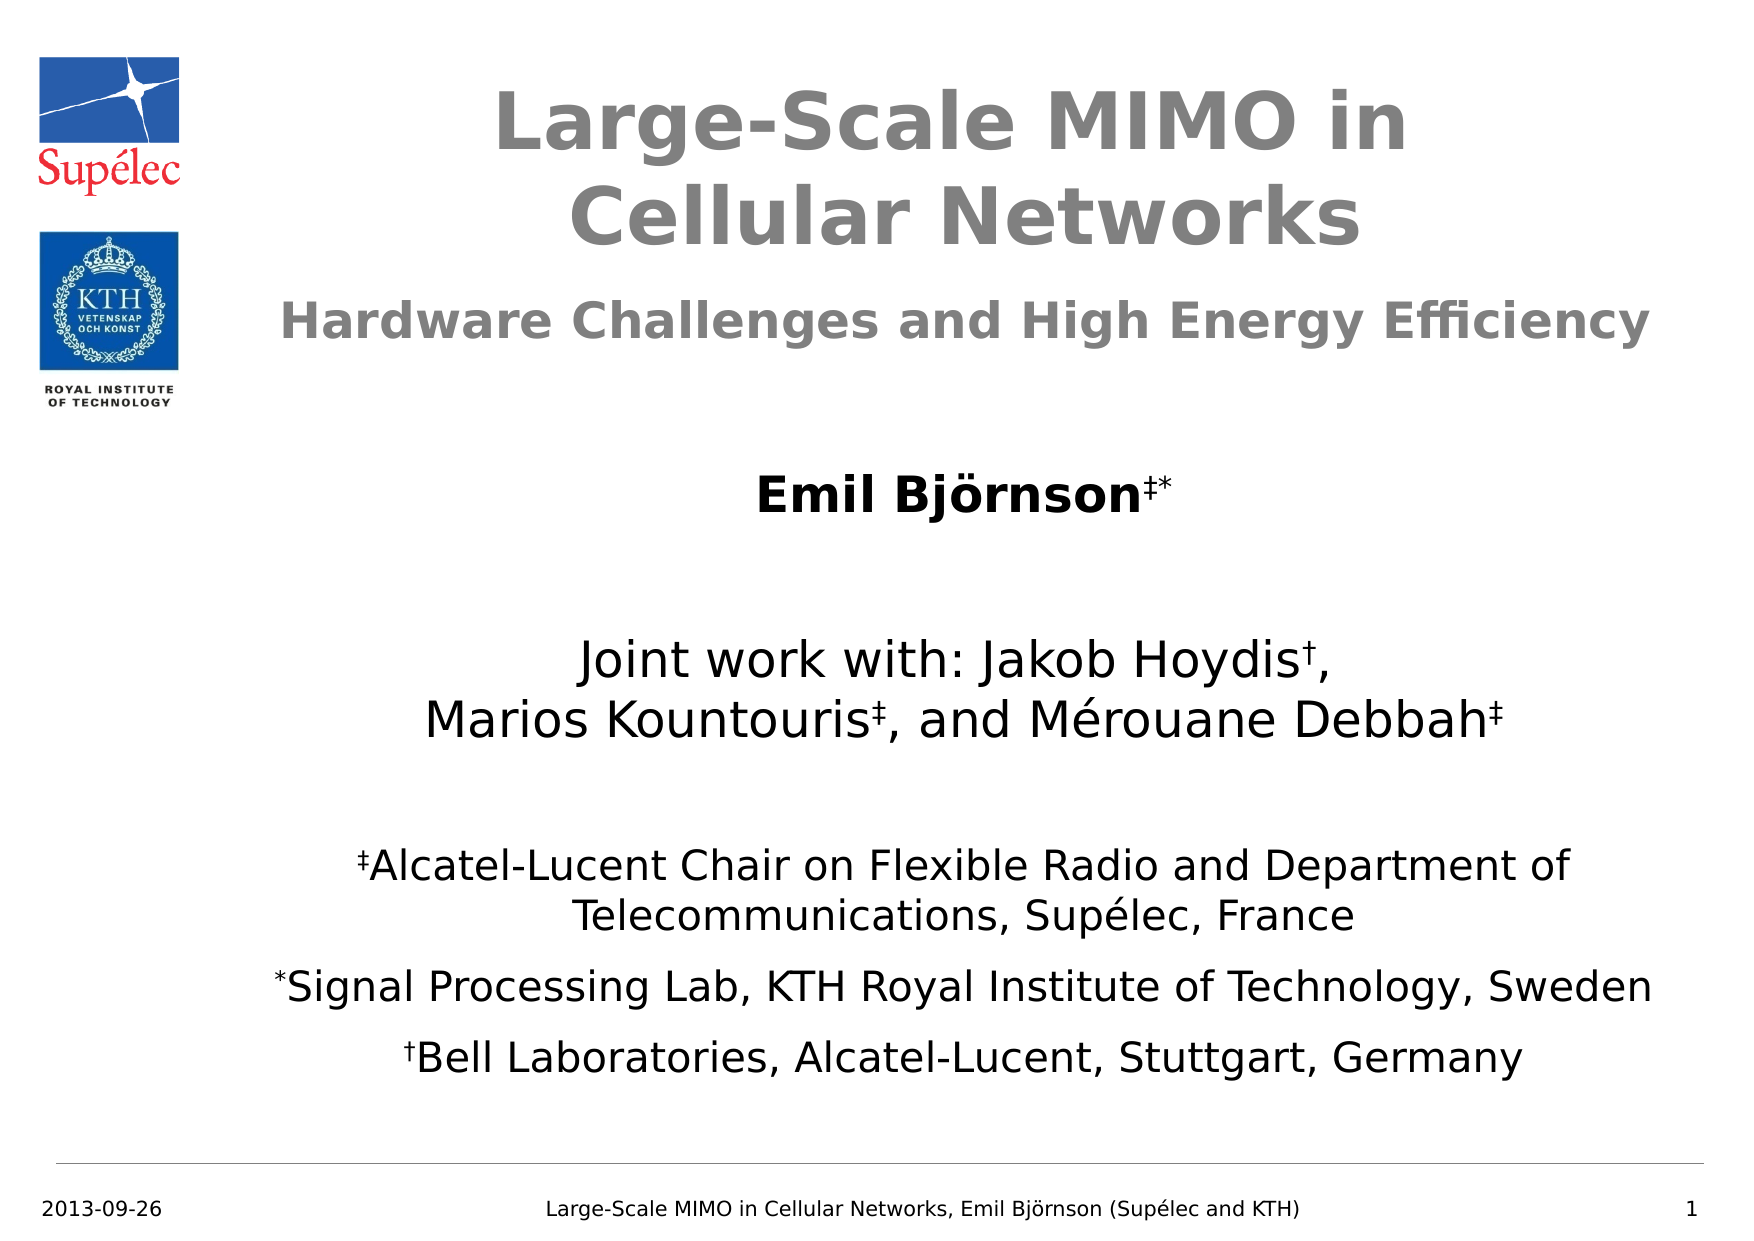

# Large-Scale MIMO in Cellular Networks
Hardware Challenges and High Energy Efficiency
Emil Björnson‡*

Joint work with: Jakob Hoydis†,
Marios Kountouris‡, and Mérouane Debbah‡

‡Alcatel-Lucent Chair on Flexible Radio and Department of Telecommunications, Supélec, France
*Signal Processing Lab, KTH Royal Institute of Technology, Sweden
†Bell Laboratories, Alcatel-Lucent, Stuttgart, Germany

2013-09-26
Large-Scale MIMO in Cellular Networks, Emil Björnson (Supélec and KTH)
1